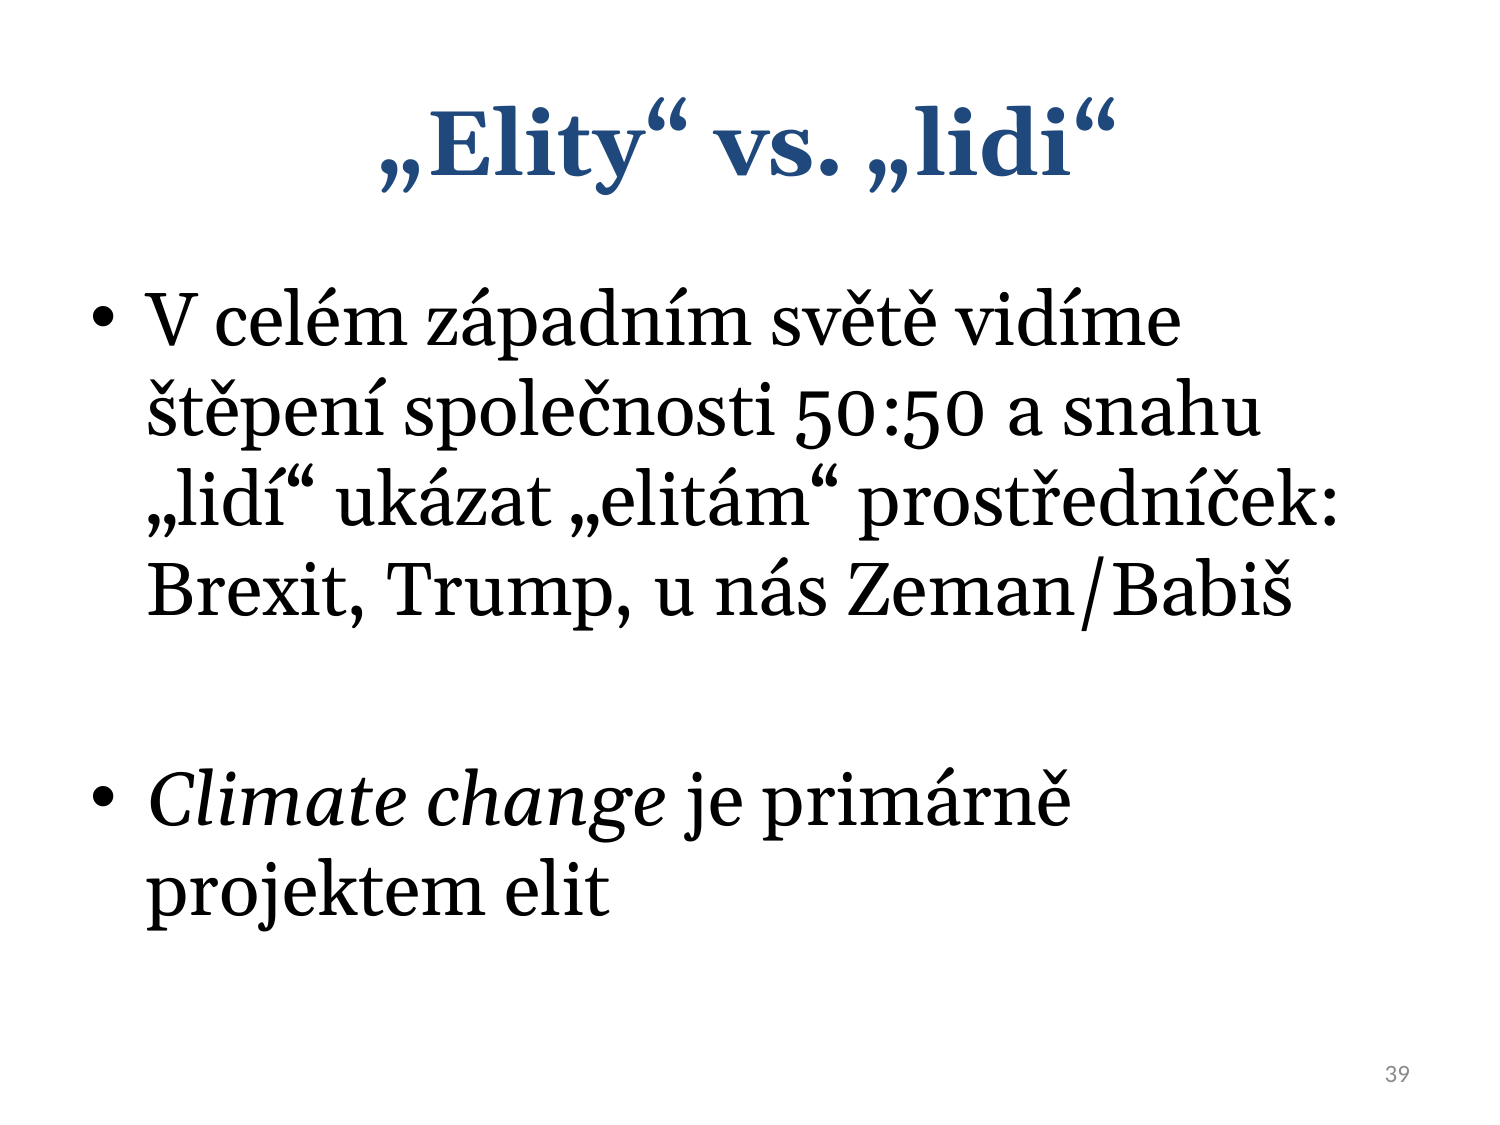

# „Elity“ vs. „lidi“
V celém západním světě vidíme štěpení společnosti 50:50 a snahu „lidí“ ukázat „elitám“ prostředníček: Brexit, Trump, u nás Zeman/Babiš

Climate change je primárně projektem elit
39